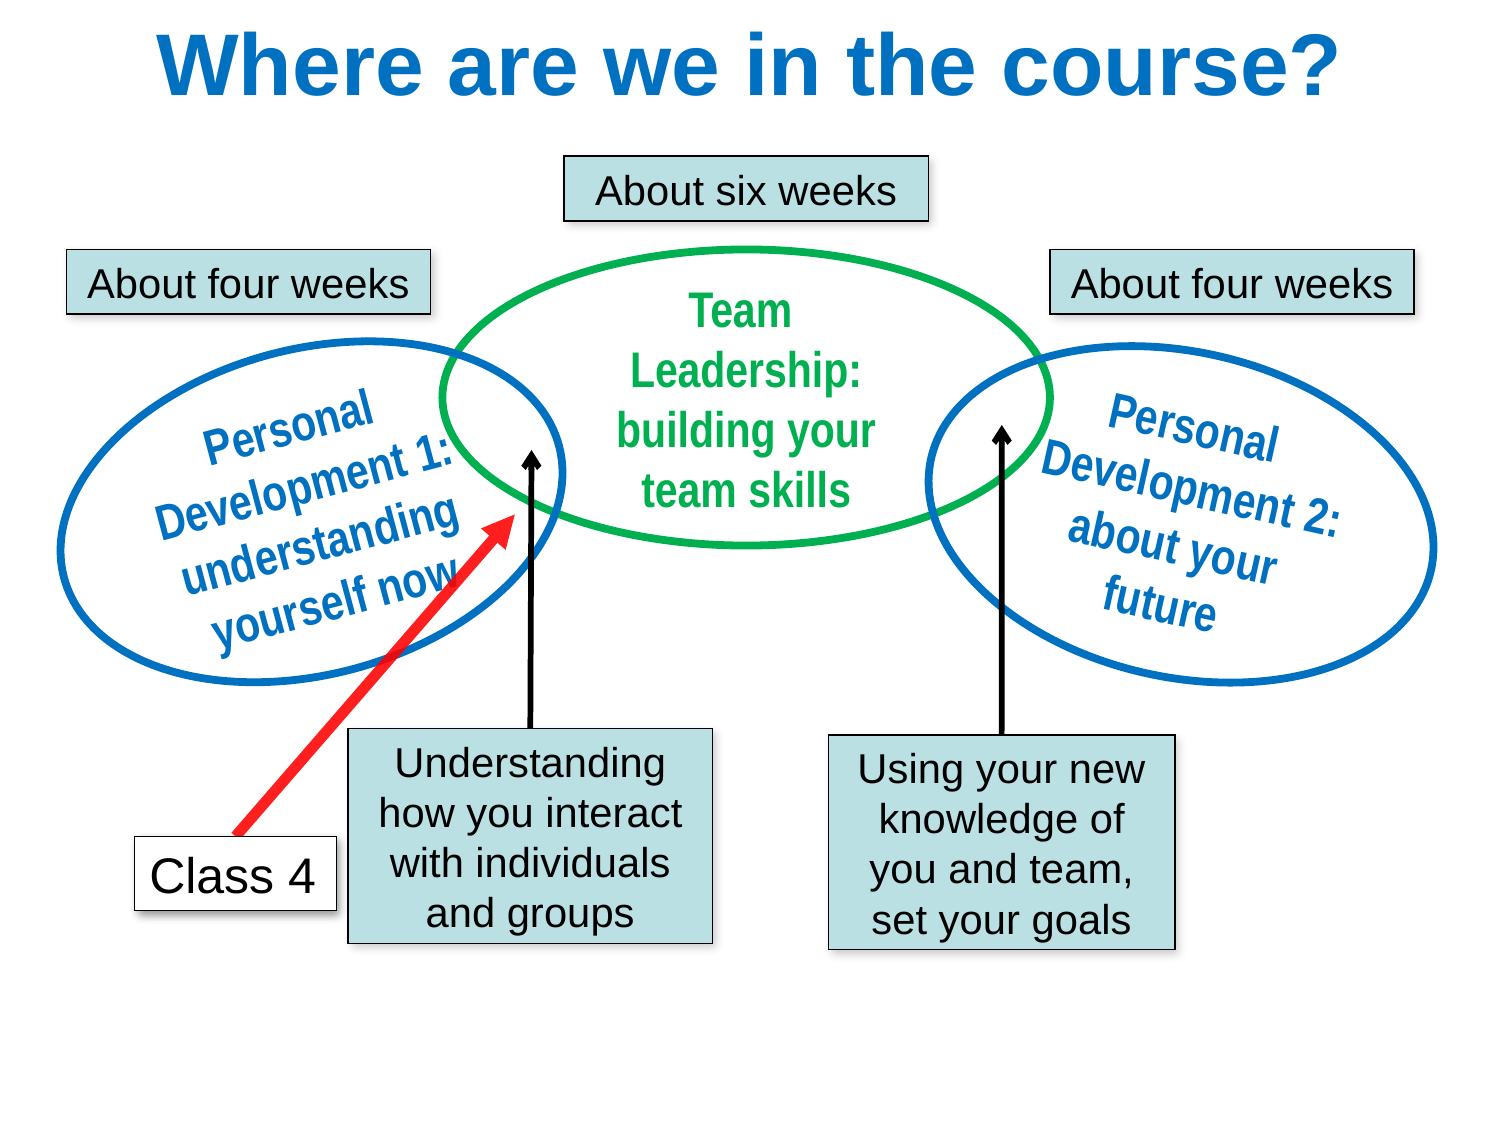

Where are we in the course?
About six weeks
About four weeks
Team
Leadership:
building your
team skills
About four weeks
Personal Development 1:
understanding yourself now
Personal
 Development 2:
about your future
Using your new knowledge of you and team, set your goals
Understanding how you interact with individuals and groups
Class 4